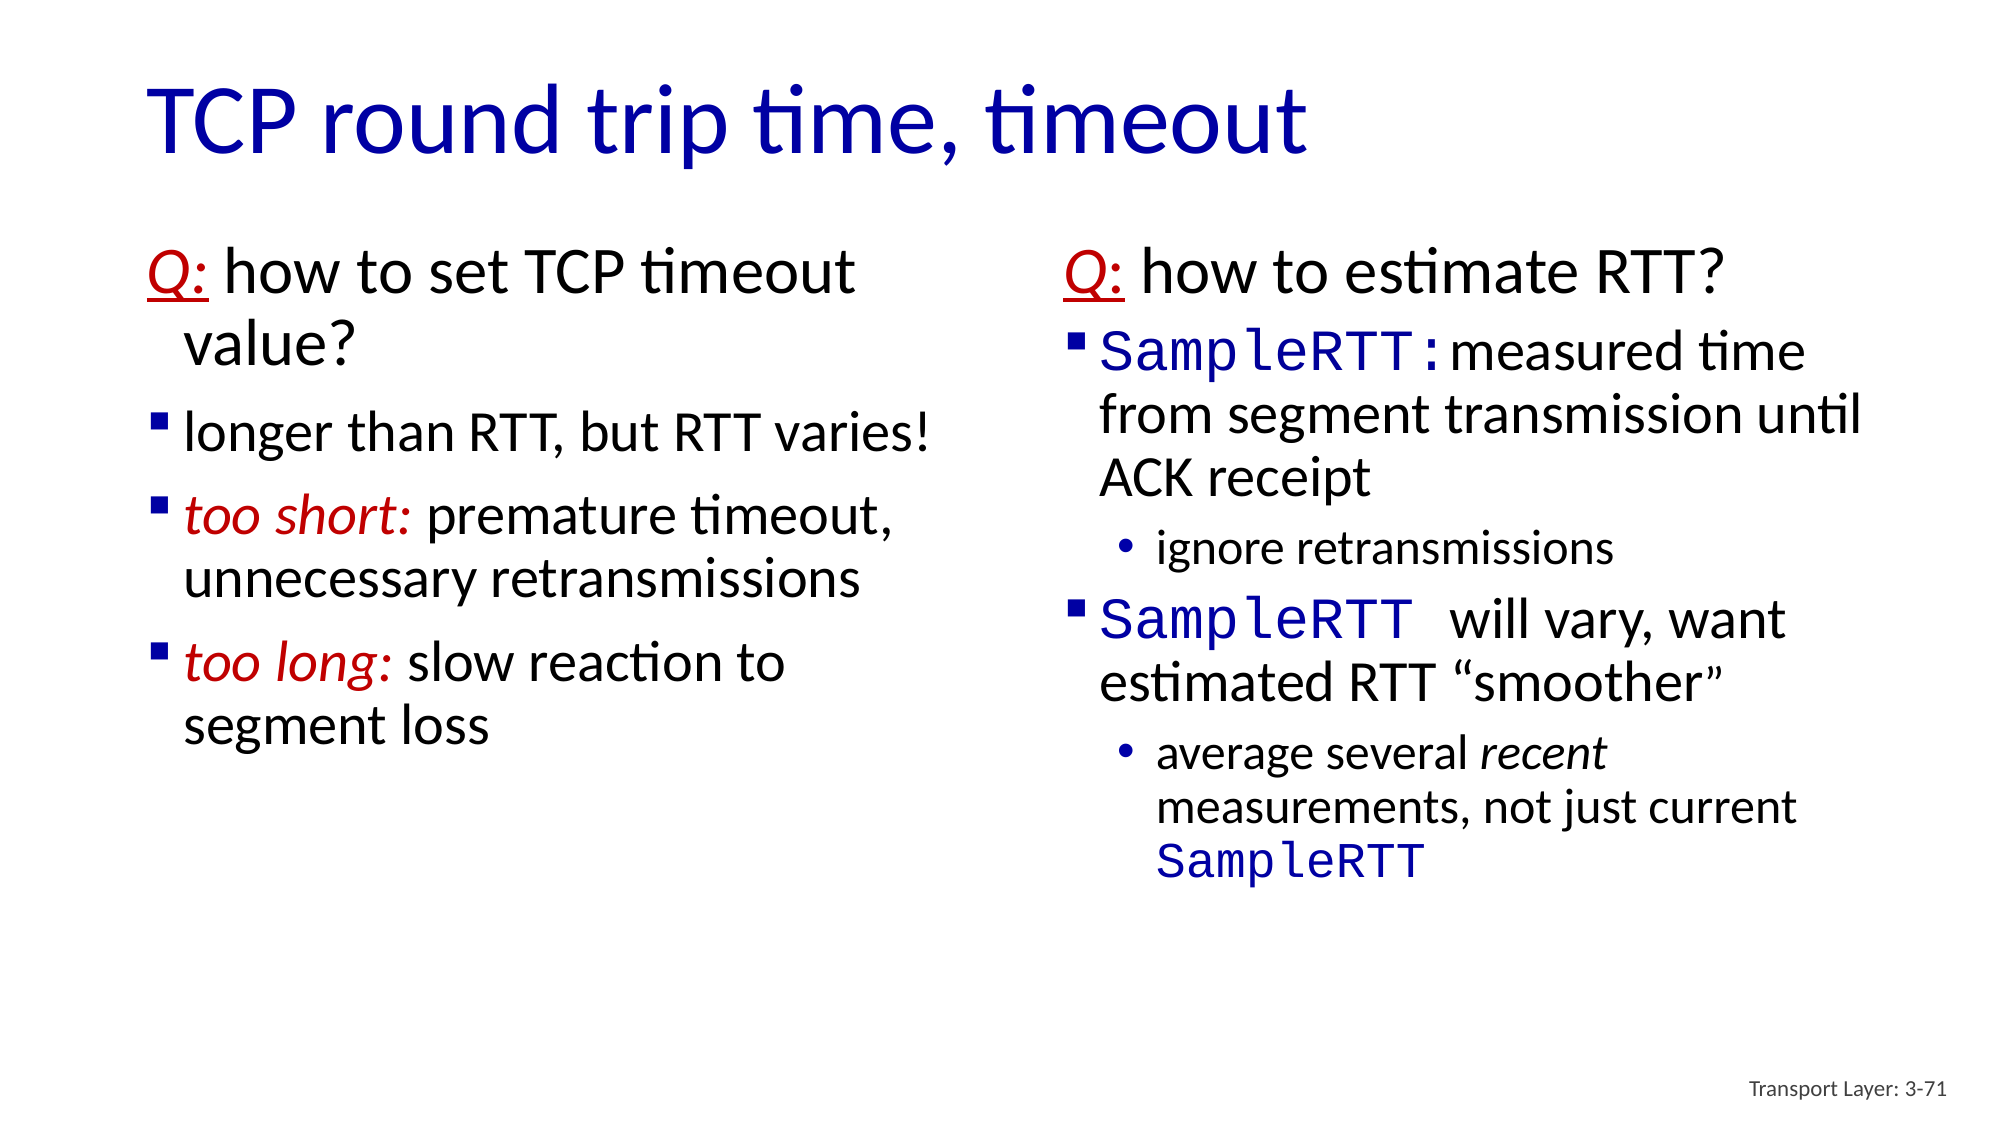

# TCP round trip time, timeout
Q: how to set TCP timeout value?
longer than RTT, but RTT varies!
too short: premature timeout, unnecessary retransmissions
too long: slow reaction to segment loss
Q: how to estimate RTT?
SampleRTT:measured time from segment transmission until ACK receipt
ignore retransmissions
SampleRTT will vary, want estimated RTT “smoother”
average several recent measurements, not just current SampleRTT
Transport Layer: 3-71